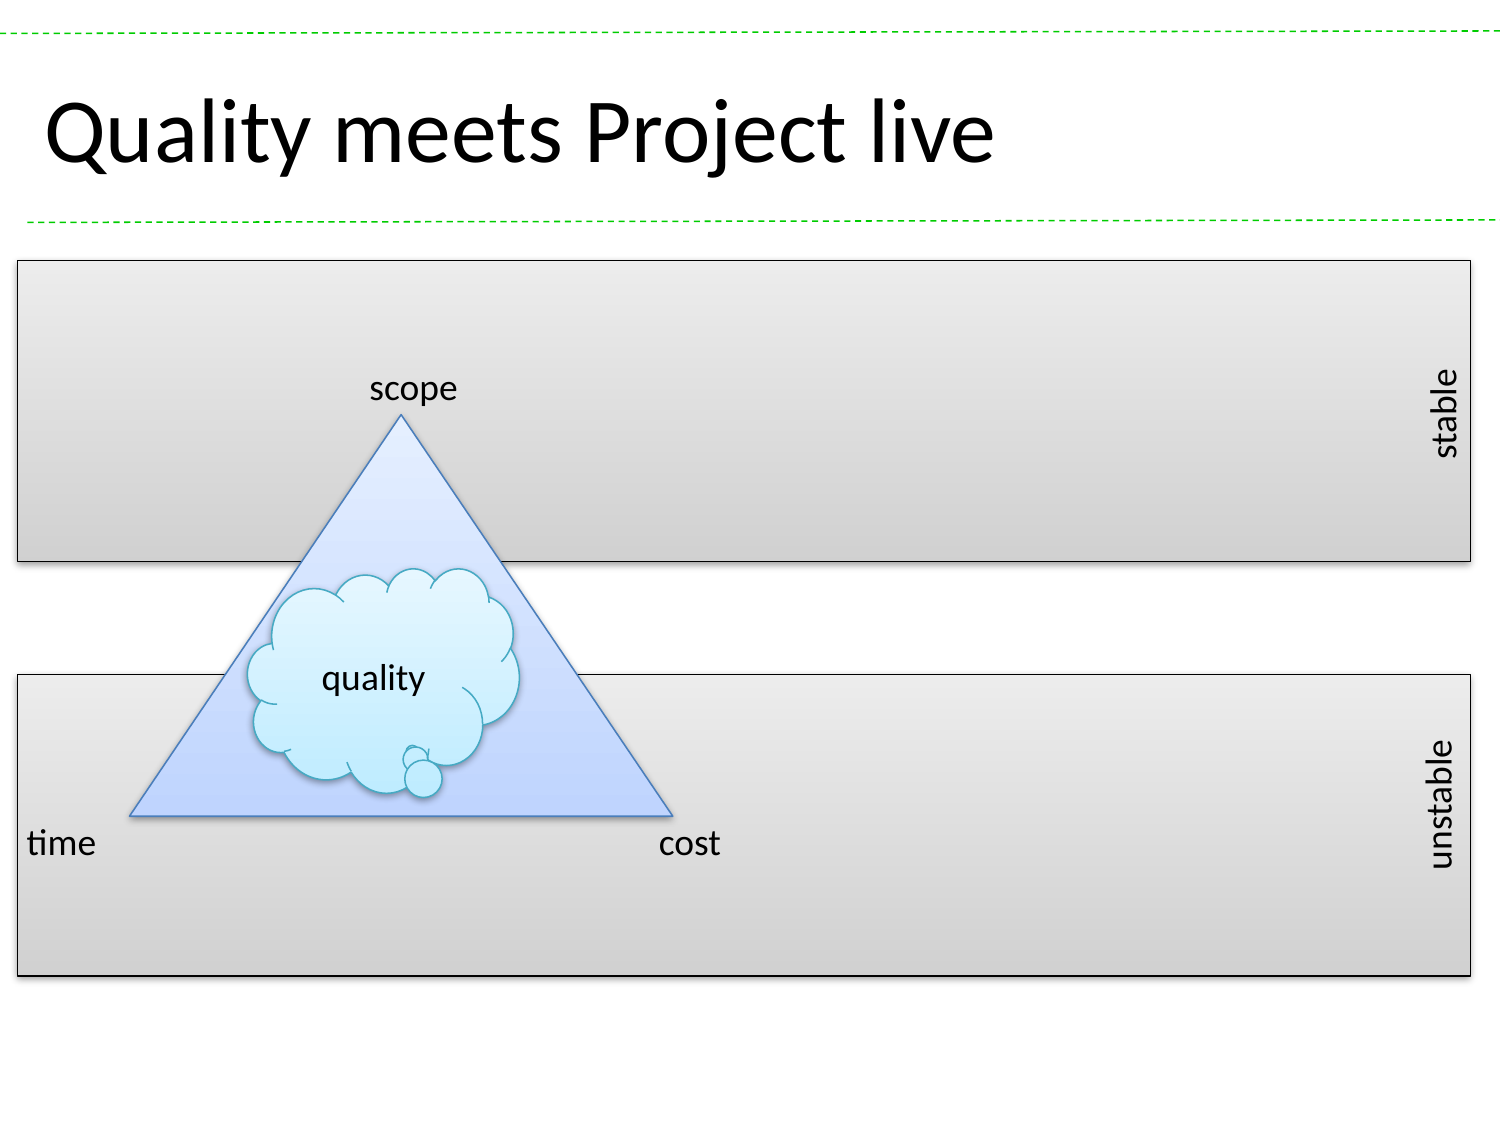

# Quality meets Project live

scope
stable

quality

unstable
time
cost